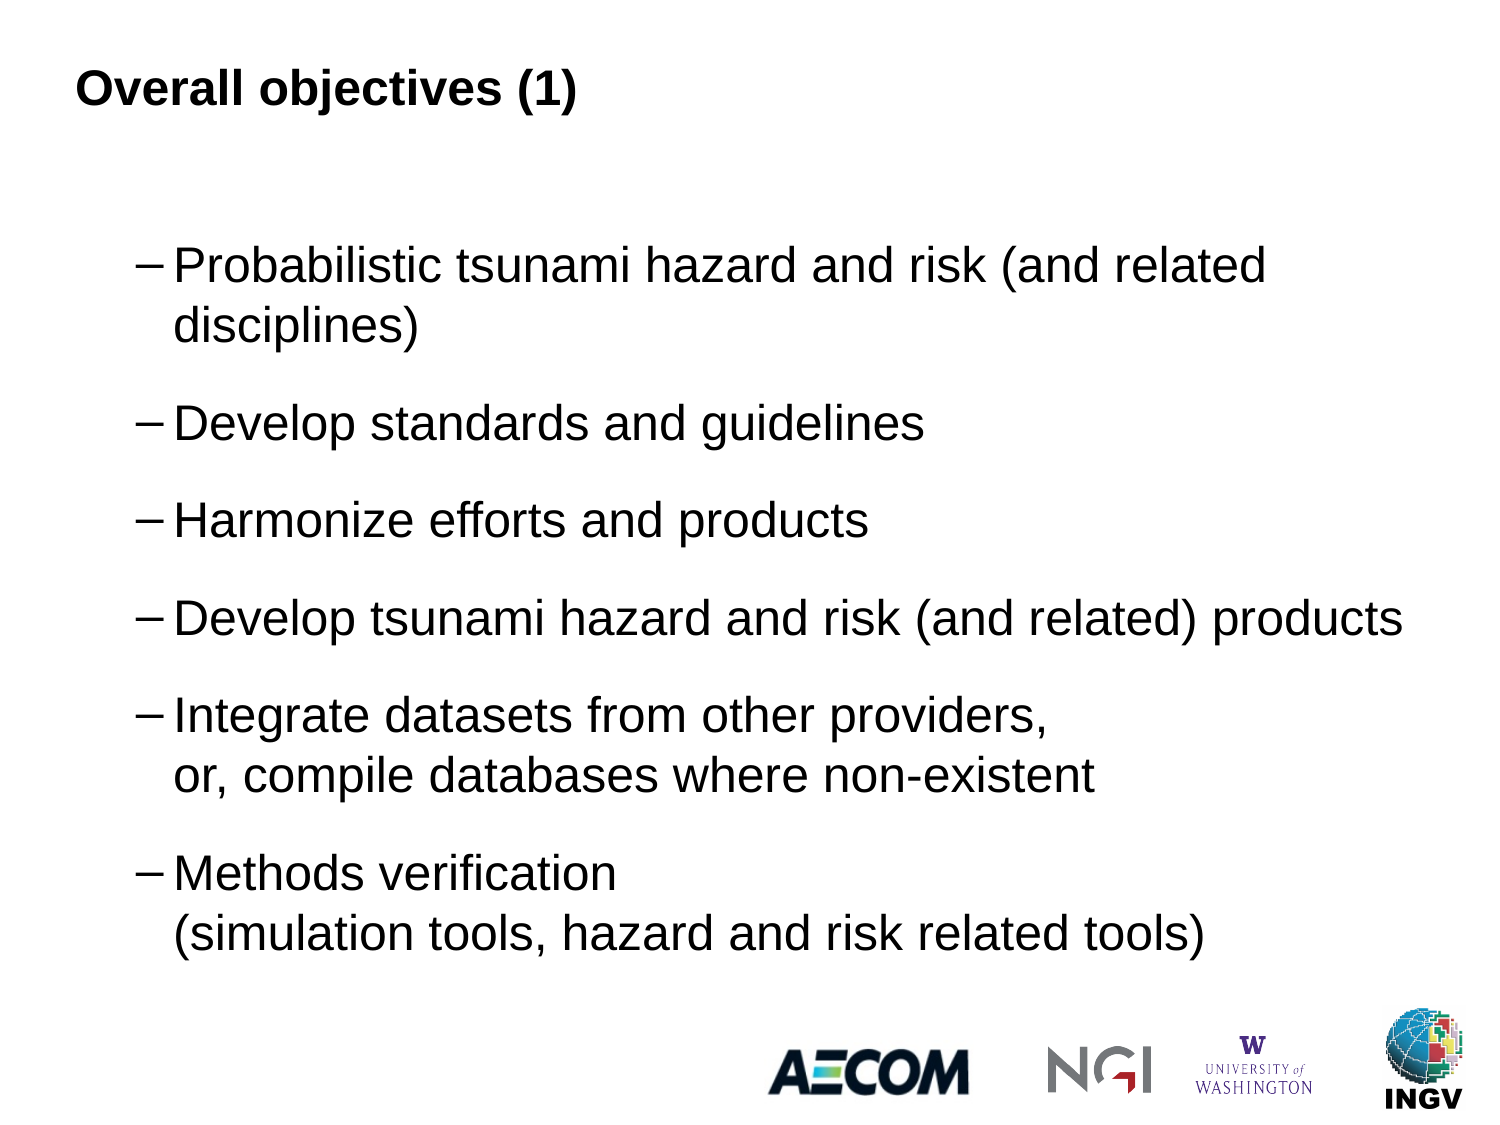

# Overall objectives (1)
Probabilistic tsunami hazard and risk (and related disciplines)
Develop standards and guidelines
Harmonize efforts and products
Develop tsunami hazard and risk (and related) products
Integrate datasets from other providers,
or, compile databases where non-existent
Methods verification
(simulation tools, hazard and risk related tools)